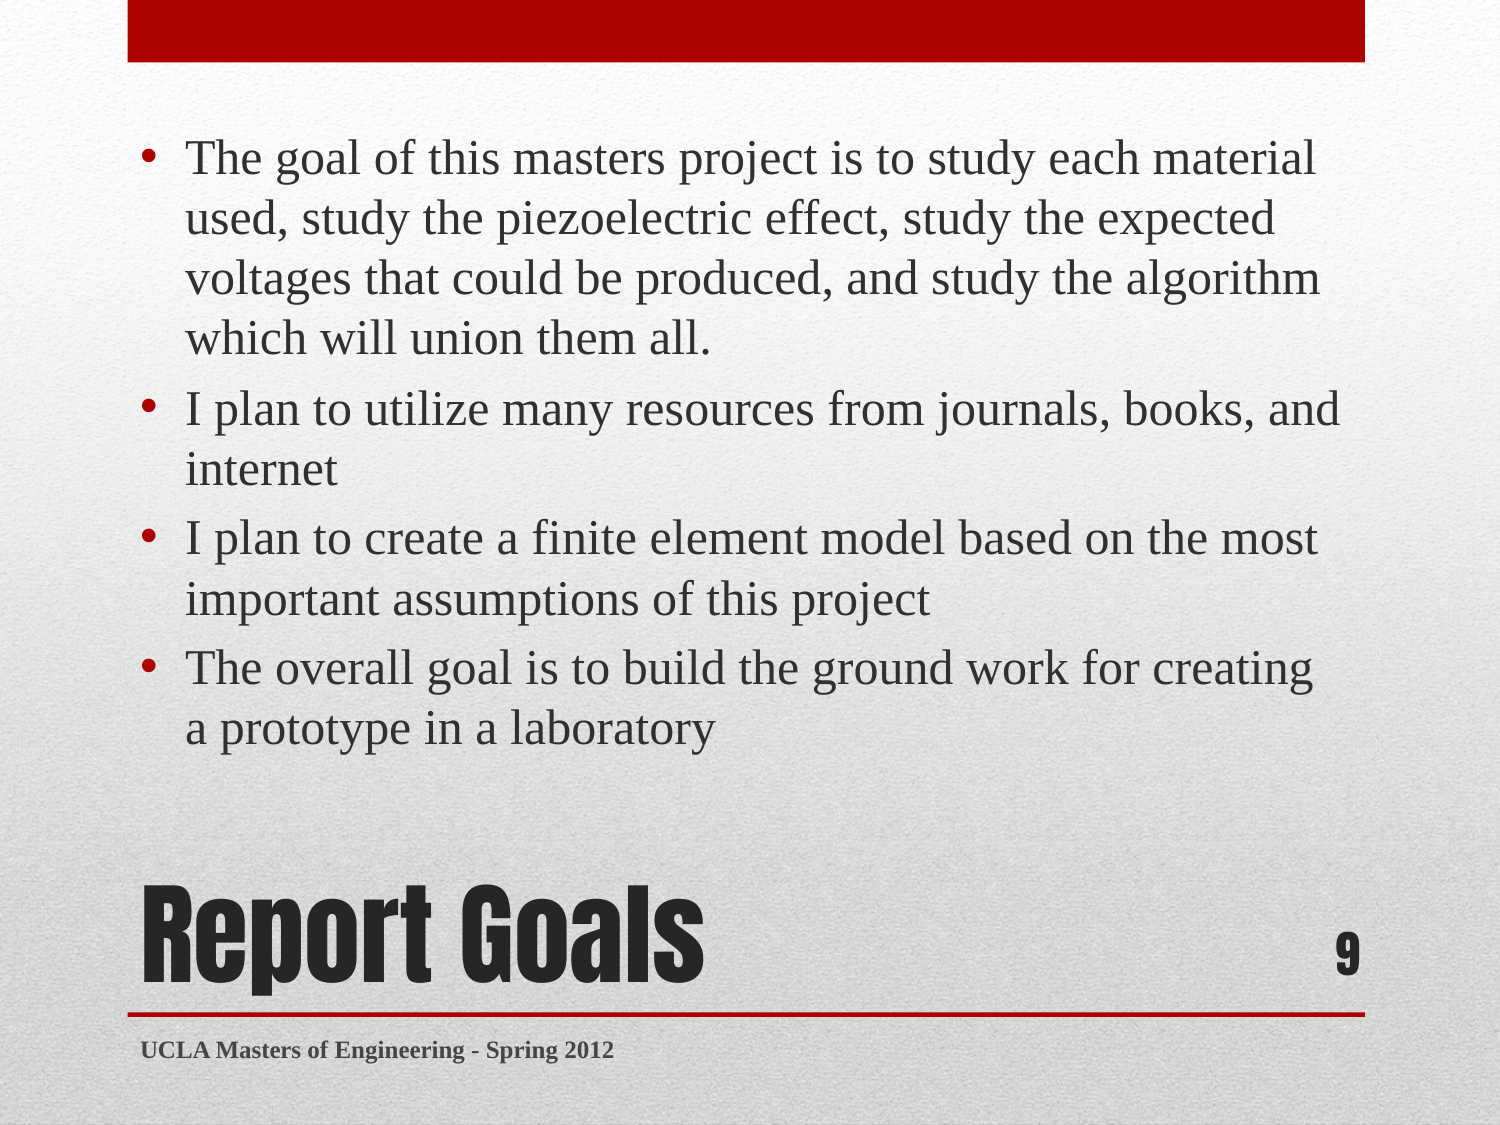

The goal of this masters project is to study each material used, study the piezoelectric effect, study the expected voltages that could be produced, and study the algorithm which will union them all.
I plan to utilize many resources from journals, books, and internet
I plan to create a finite element model based on the most important assumptions of this project
The overall goal is to build the ground work for creating a prototype in a laboratory

# Report Goals
9
UCLA Masters of Engineering - Spring 2012